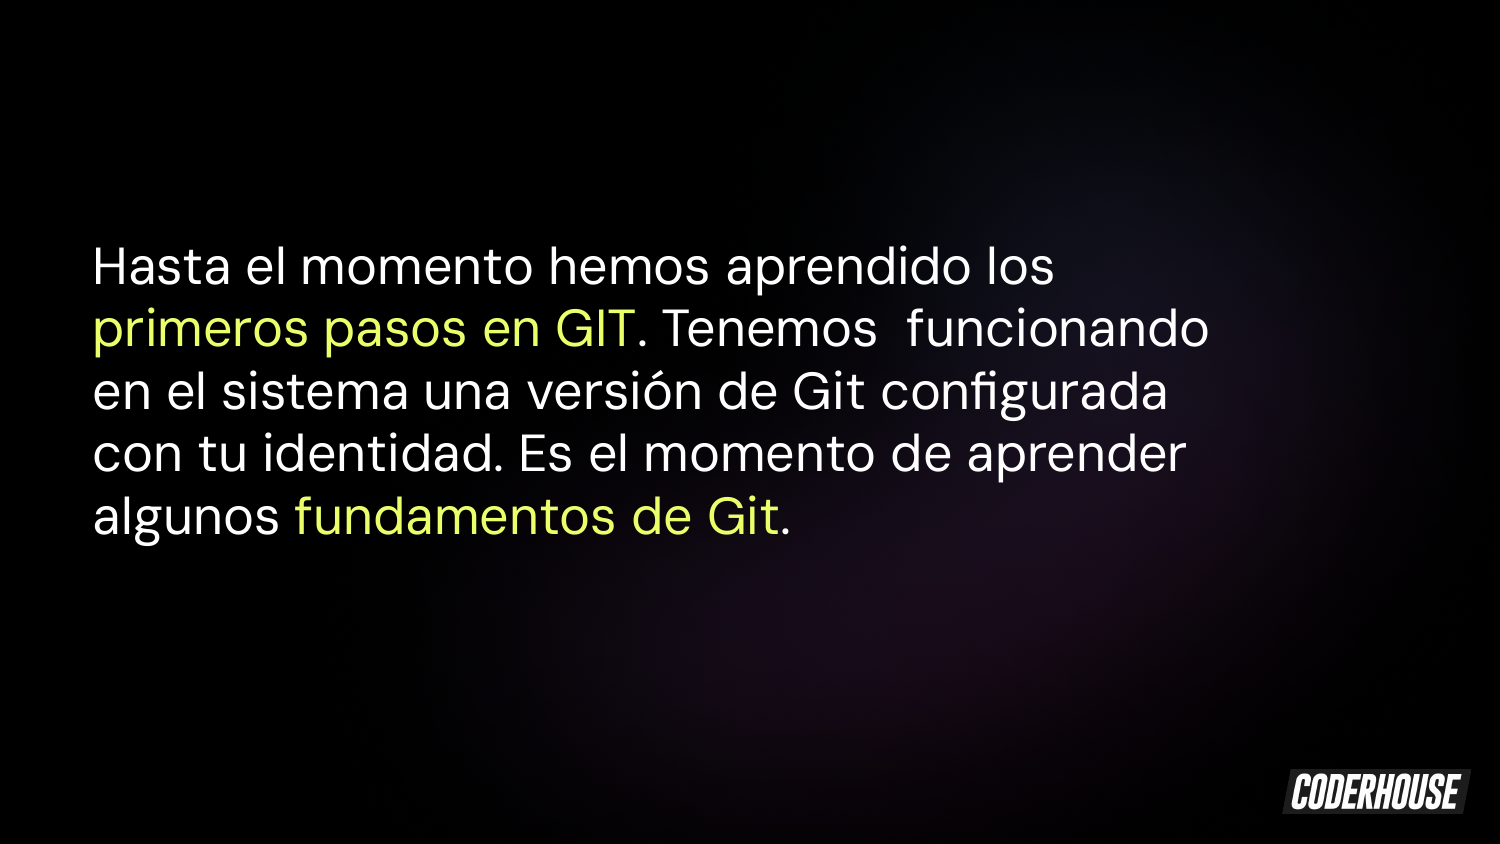

Hasta el momento hemos aprendido los primeros pasos en GIT. Tenemos  funcionando en el sistema una versión de Git configurada con tu identidad. Es el momento de aprender algunos fundamentos de Git.